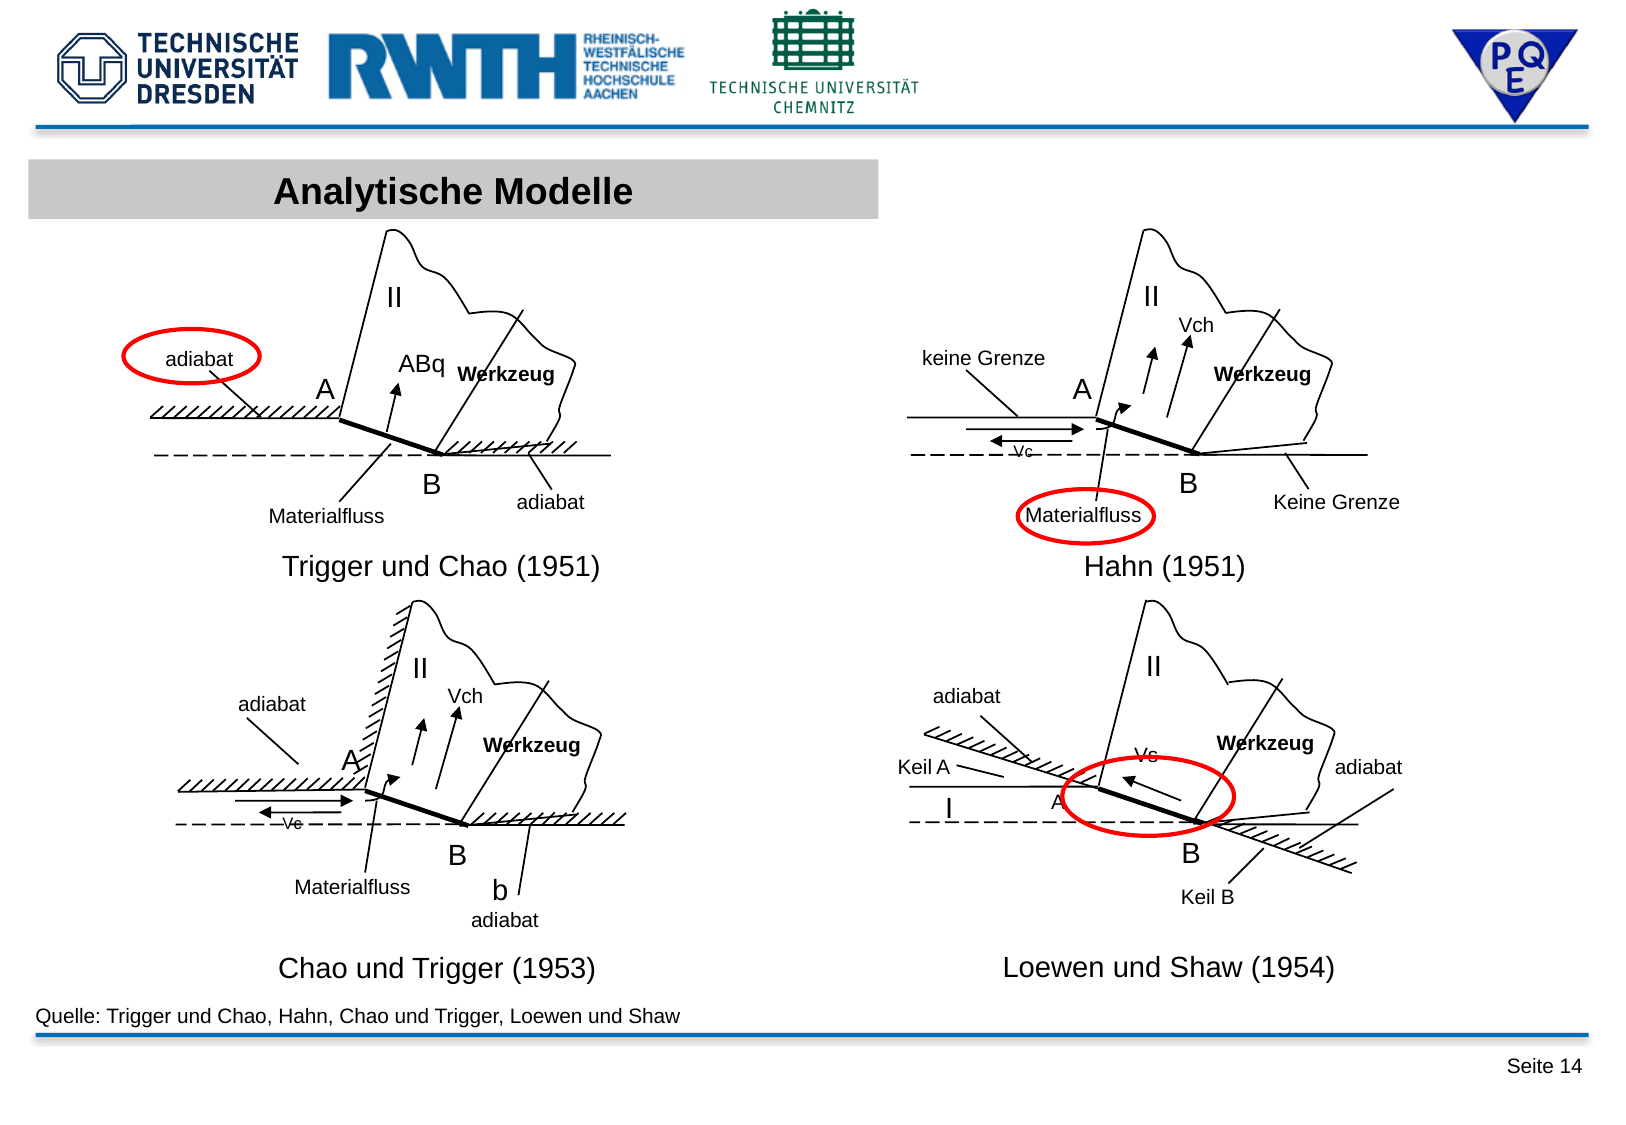

Analytische Modelle

II

Vch

         keine Grenze

Werkzeug

A

Vc

B
Keine Grenze

Materialfluss

II

         adiabat

ABq
Werkzeug

A

B
adiabat

Materialfluss

 Trigger und Chao (1951)
Hahn (1951)

II

         adiabat

Vch

Werkzeug
A

Vc

Bb
Materialfluss
adiabat

II

adiabat

Werkzeug

Vs

Keil A
adiabat

I
A

B

Keil B

 Loewen und Shaw (1954)
Chao und Trigger (1953)
Quelle: Trigger und Chao, Hahn, Chao und Trigger, Loewen und Shaw